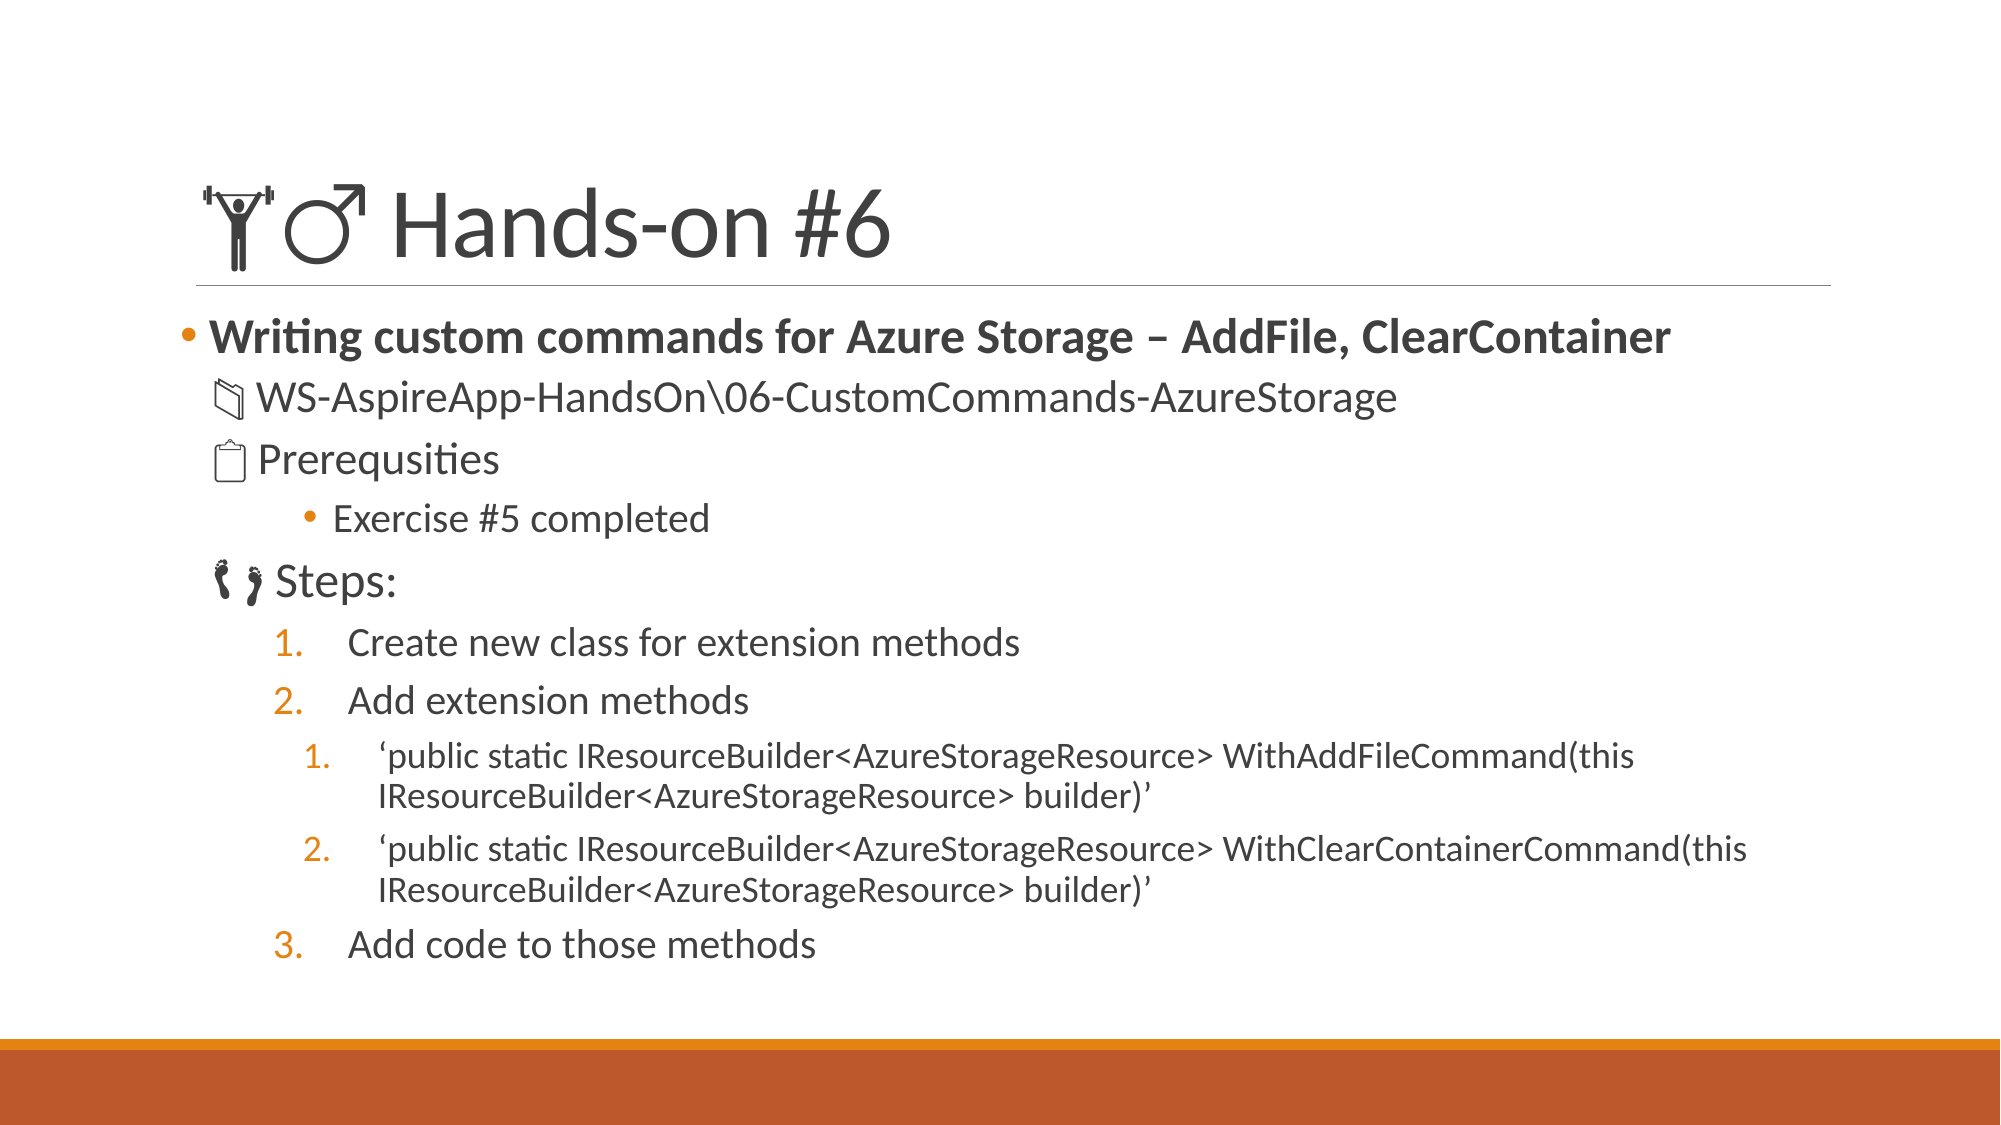

# 🏋️‍♂️ Hands-on #6
 Writing custom commands for Azure Storage – AddFile, ClearContainer
📁 WS-AspireApp-HandsOn\06-CustomCommands-AzureStorage
📋 Prerequsities
Exercise #5 completed
👣 Steps:
Create new class for extension methods
Add extension methods
‘public static IResourceBuilder<AzureStorageResource> WithAddFileCommand(this IResourceBuilder<AzureStorageResource> builder)’
‘public static IResourceBuilder<AzureStorageResource> WithClearContainerCommand(this IResourceBuilder<AzureStorageResource> builder)’
Add code to those methods